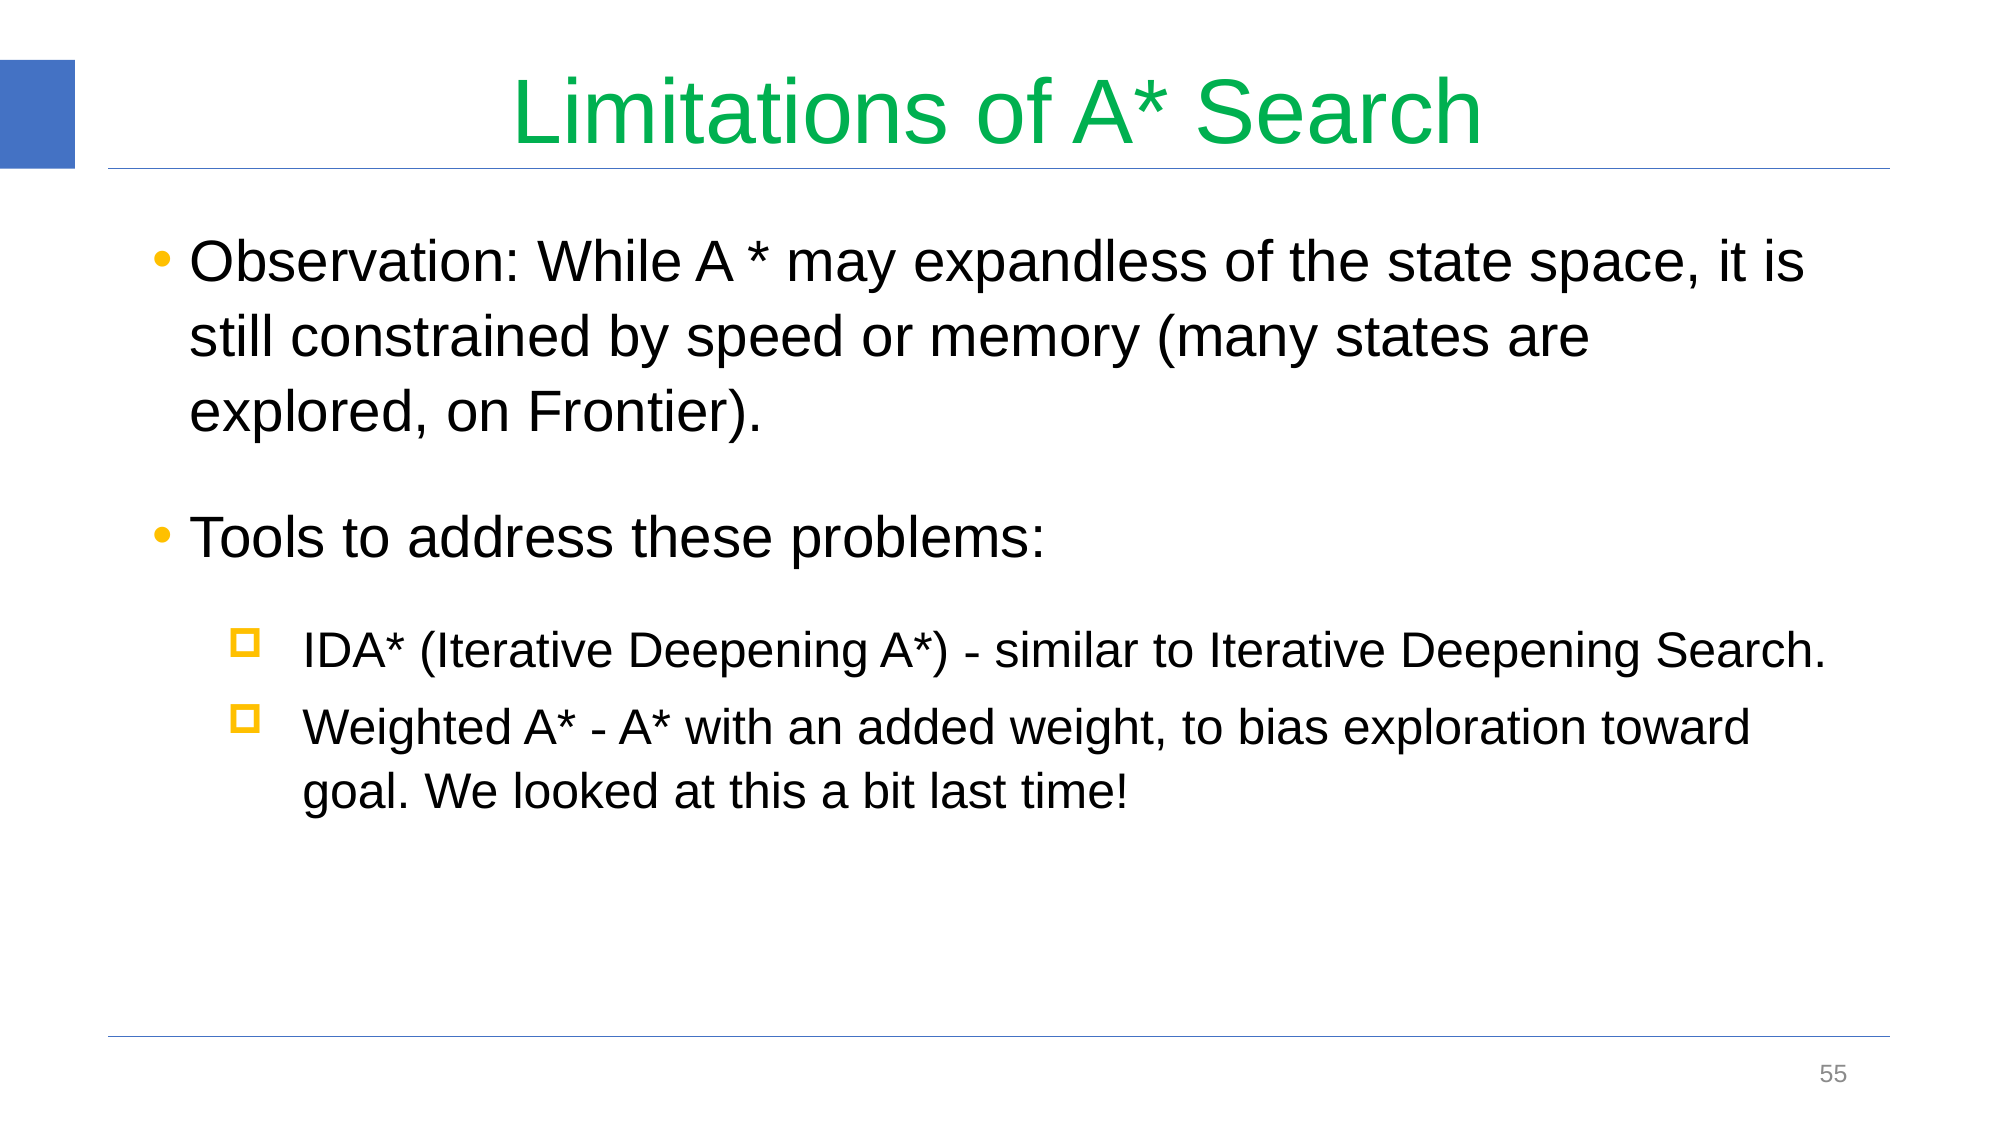

# Limitations of A* Search
Observation: While A * may expandless of the state space, it is still constrained by speed or memory (many states are explored, on Frontier).
Tools to address these problems:
IDA* (Iterative Deepening A*) ‐ similar to Iterative Deepening Search.
Weighted A* ‐ A* with an added weight, to bias exploration toward goal. We looked at this a bit last time!

55